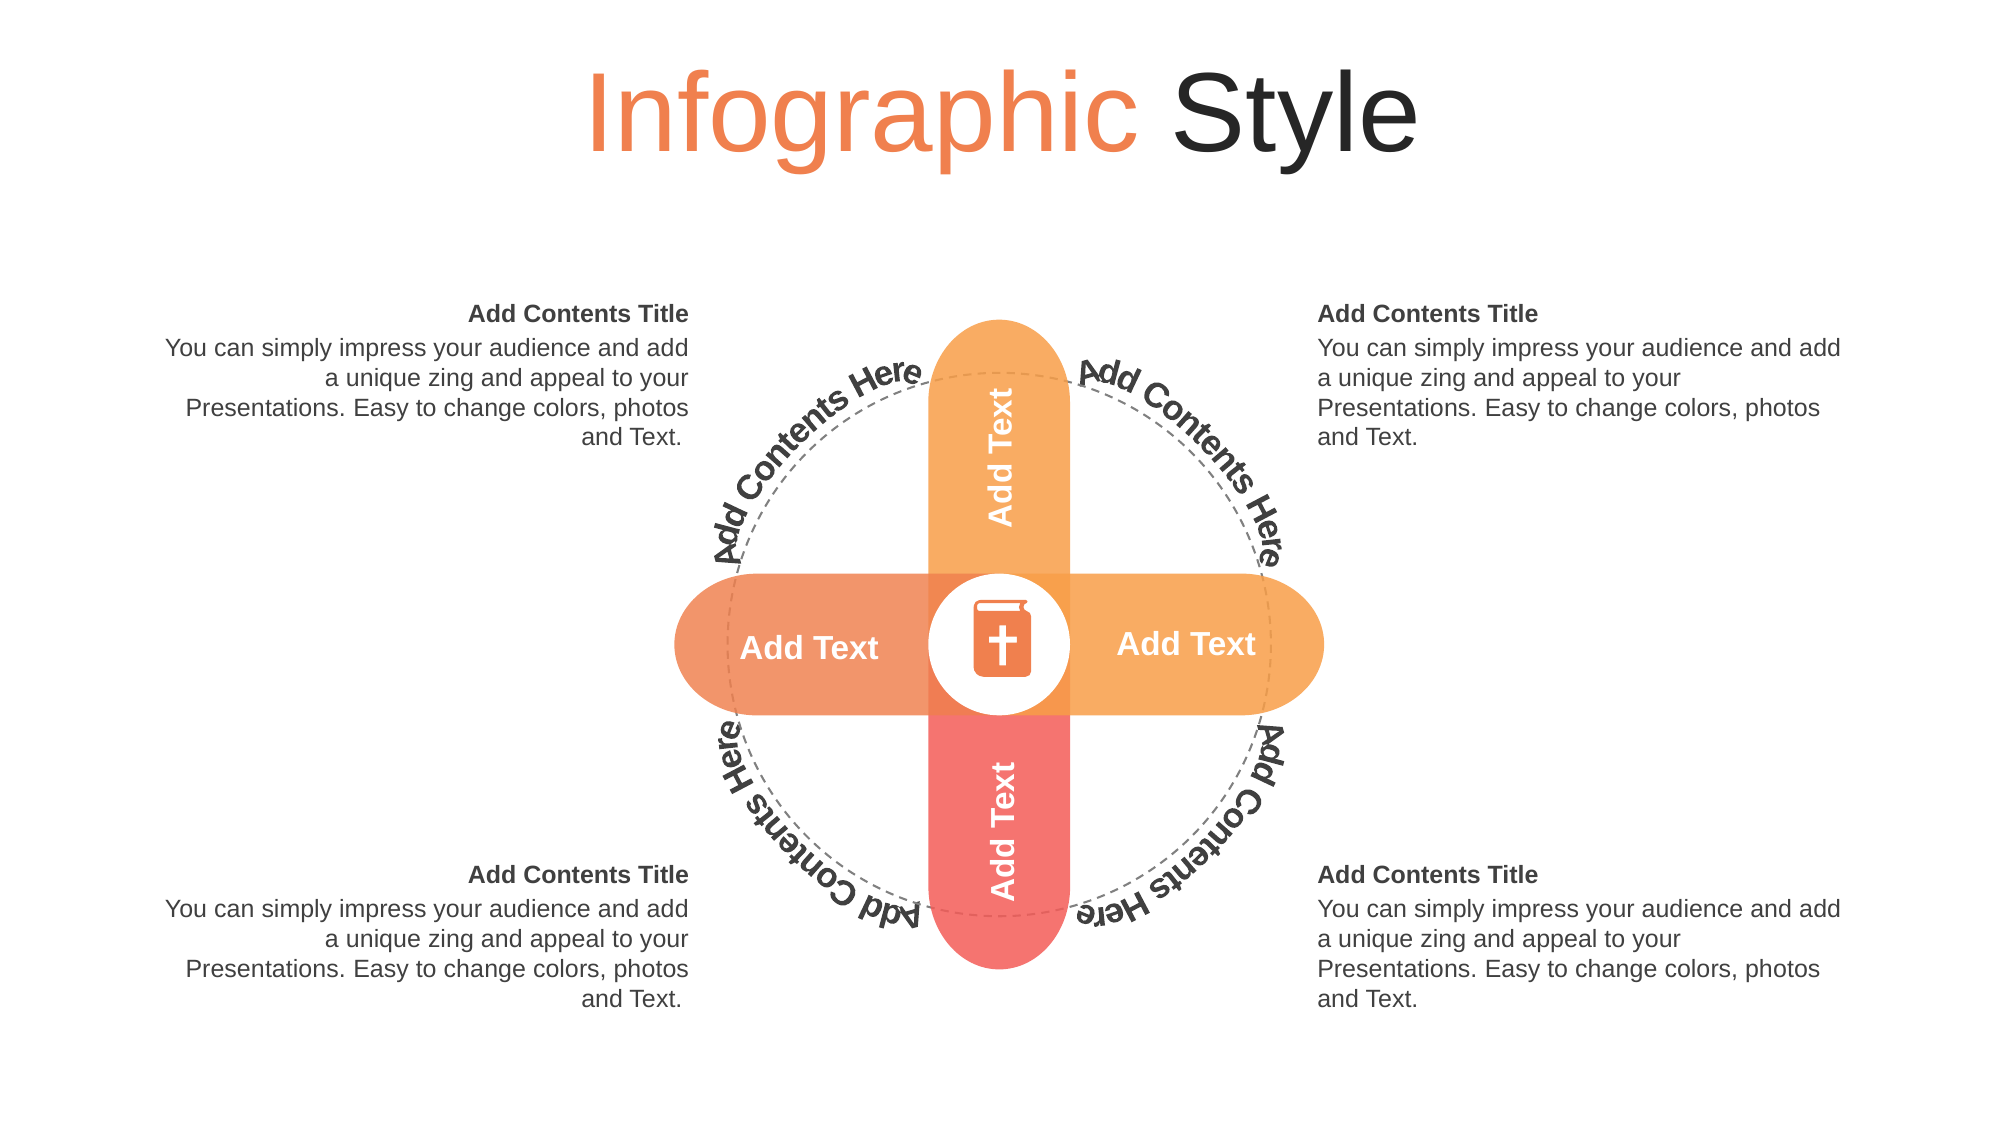

Infographic Style
Add Contents Title
You can simply impress your audience and add a unique zing and appeal to your Presentations. Easy to change colors, photos and Text.
Add Contents Title
You can simply impress your audience and add a unique zing and appeal to your Presentations. Easy to change colors, photos and Text.

Add Contents Here
Add Contents Here
Add Text

Add Text
Add Text
Add Contents Here
Add Contents Here
Add Text
Add Contents Title
You can simply impress your audience and add a unique zing and appeal to your Presentations. Easy to change colors, photos and Text.
Add Contents Title
You can simply impress your audience and add a unique zing and appeal to your Presentations. Easy to change colors, photos and Text.